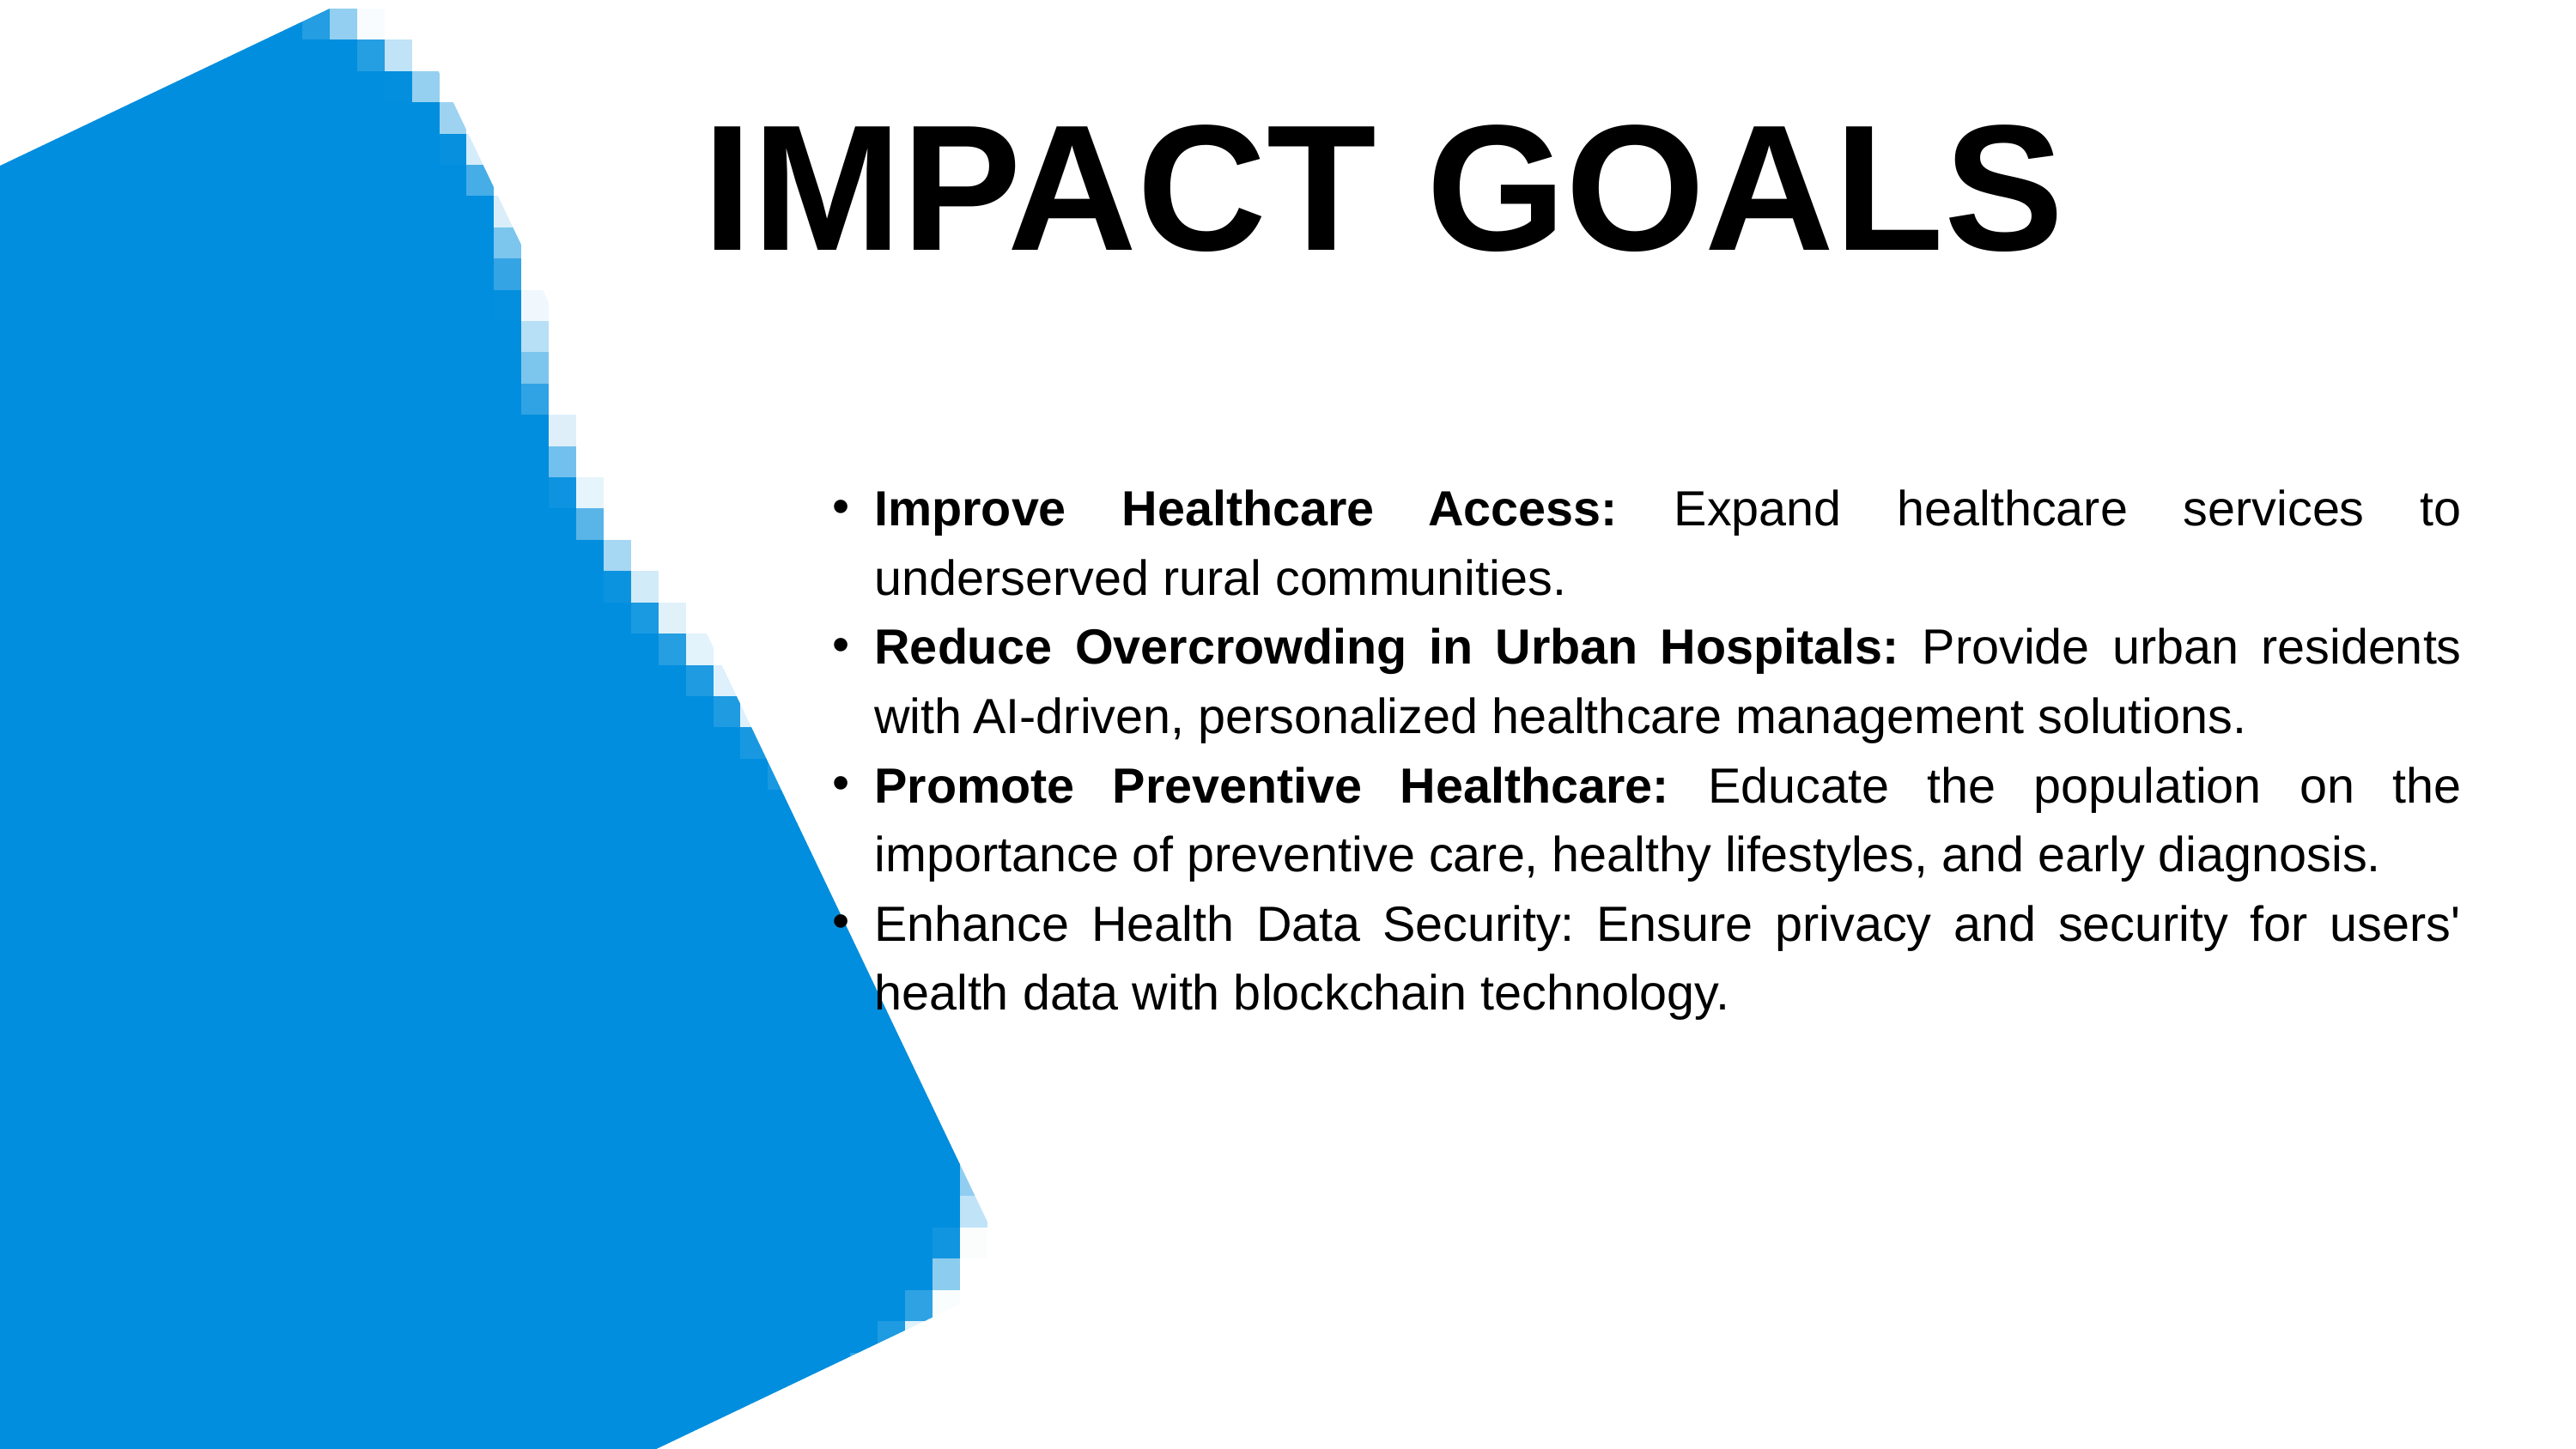

IMPACT GOALS

Improve Healthcare Access: Expand healthcare services to underserved rural communities.
Reduce Overcrowding in Urban Hospitals: Provide urban residents with AI-driven, personalized healthcare management solutions.
Promote Preventive Healthcare: Educate the population on the importance of preventive care, healthy lifestyles, and early diagnosis.
Enhance Health Data Security: Ensure privacy and security for users' health data with blockchain technology.